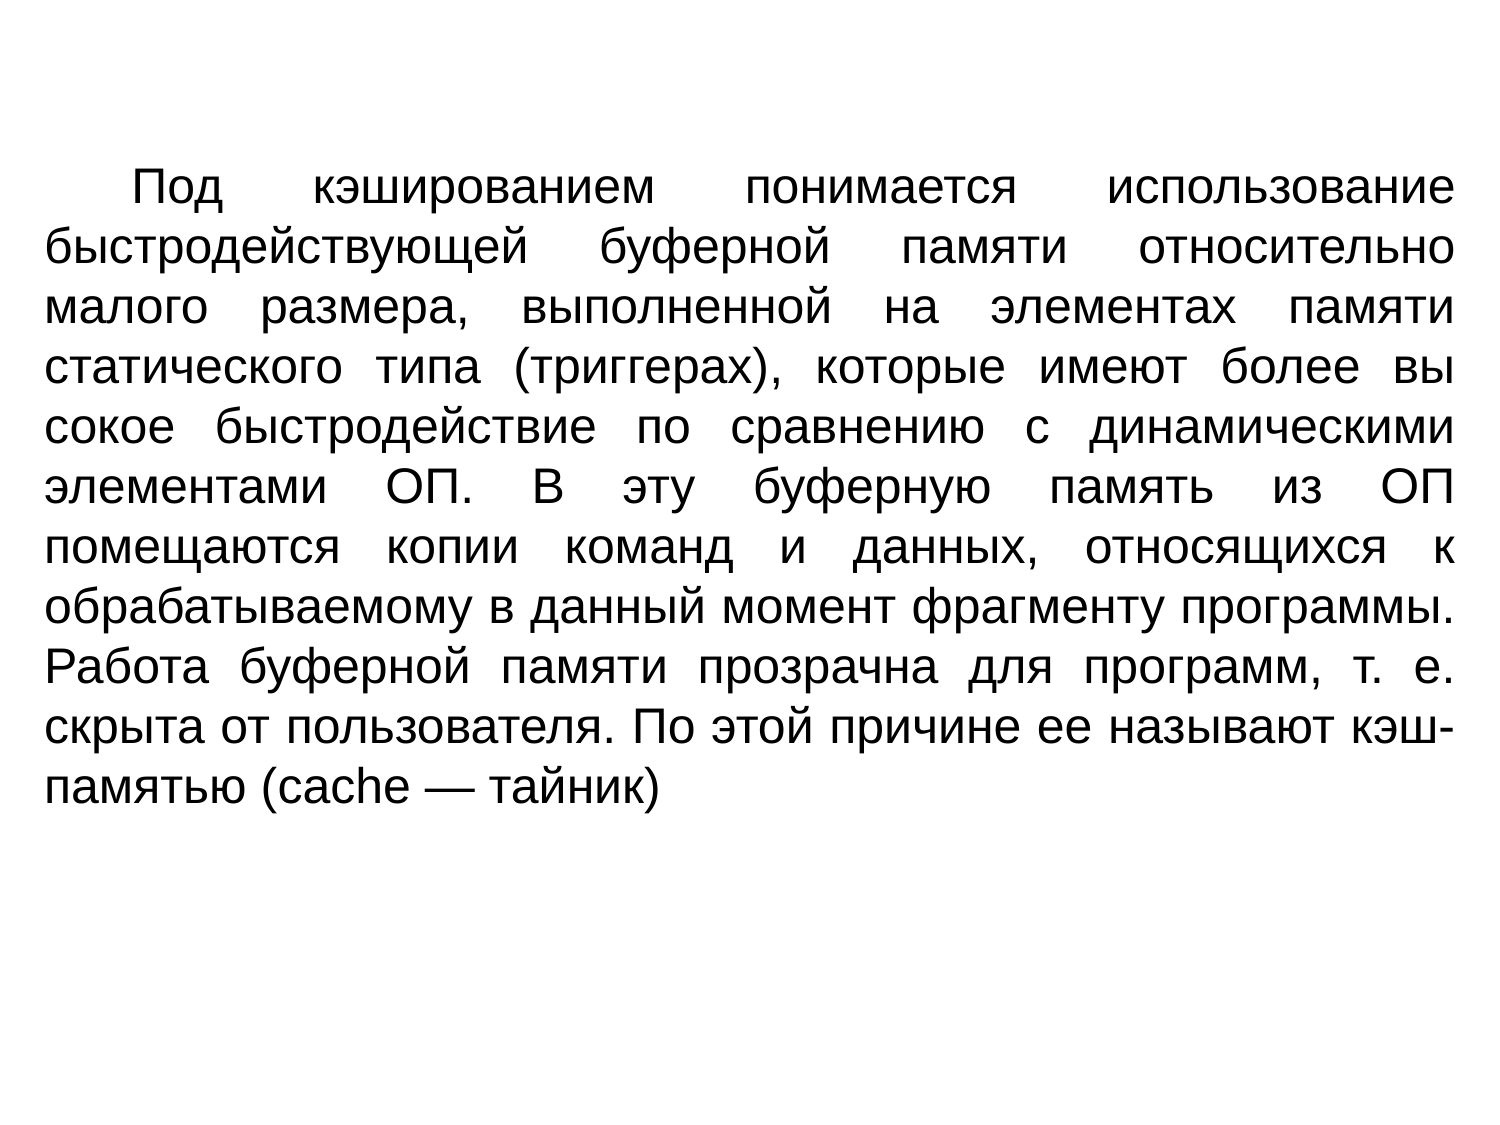

Под кэширо­ванием понимается использование быстродействующей буферной памяти относительно малого размера, выполненной на элементах памяти статического типа (триггерах), которые имеют более вы­сокое быстродействие по сравнению с динамическими элемента­ми ОП. В эту буферную память из ОП помещаются копии команд и данных, относящихся к обрабатываемому в данный момент фраг­менту программы. Работа буферной памяти прозрачна для про­грамм, т. е. скрыта от пользователя. По этой причине ее называют кэш-памятью (cache — тайник)